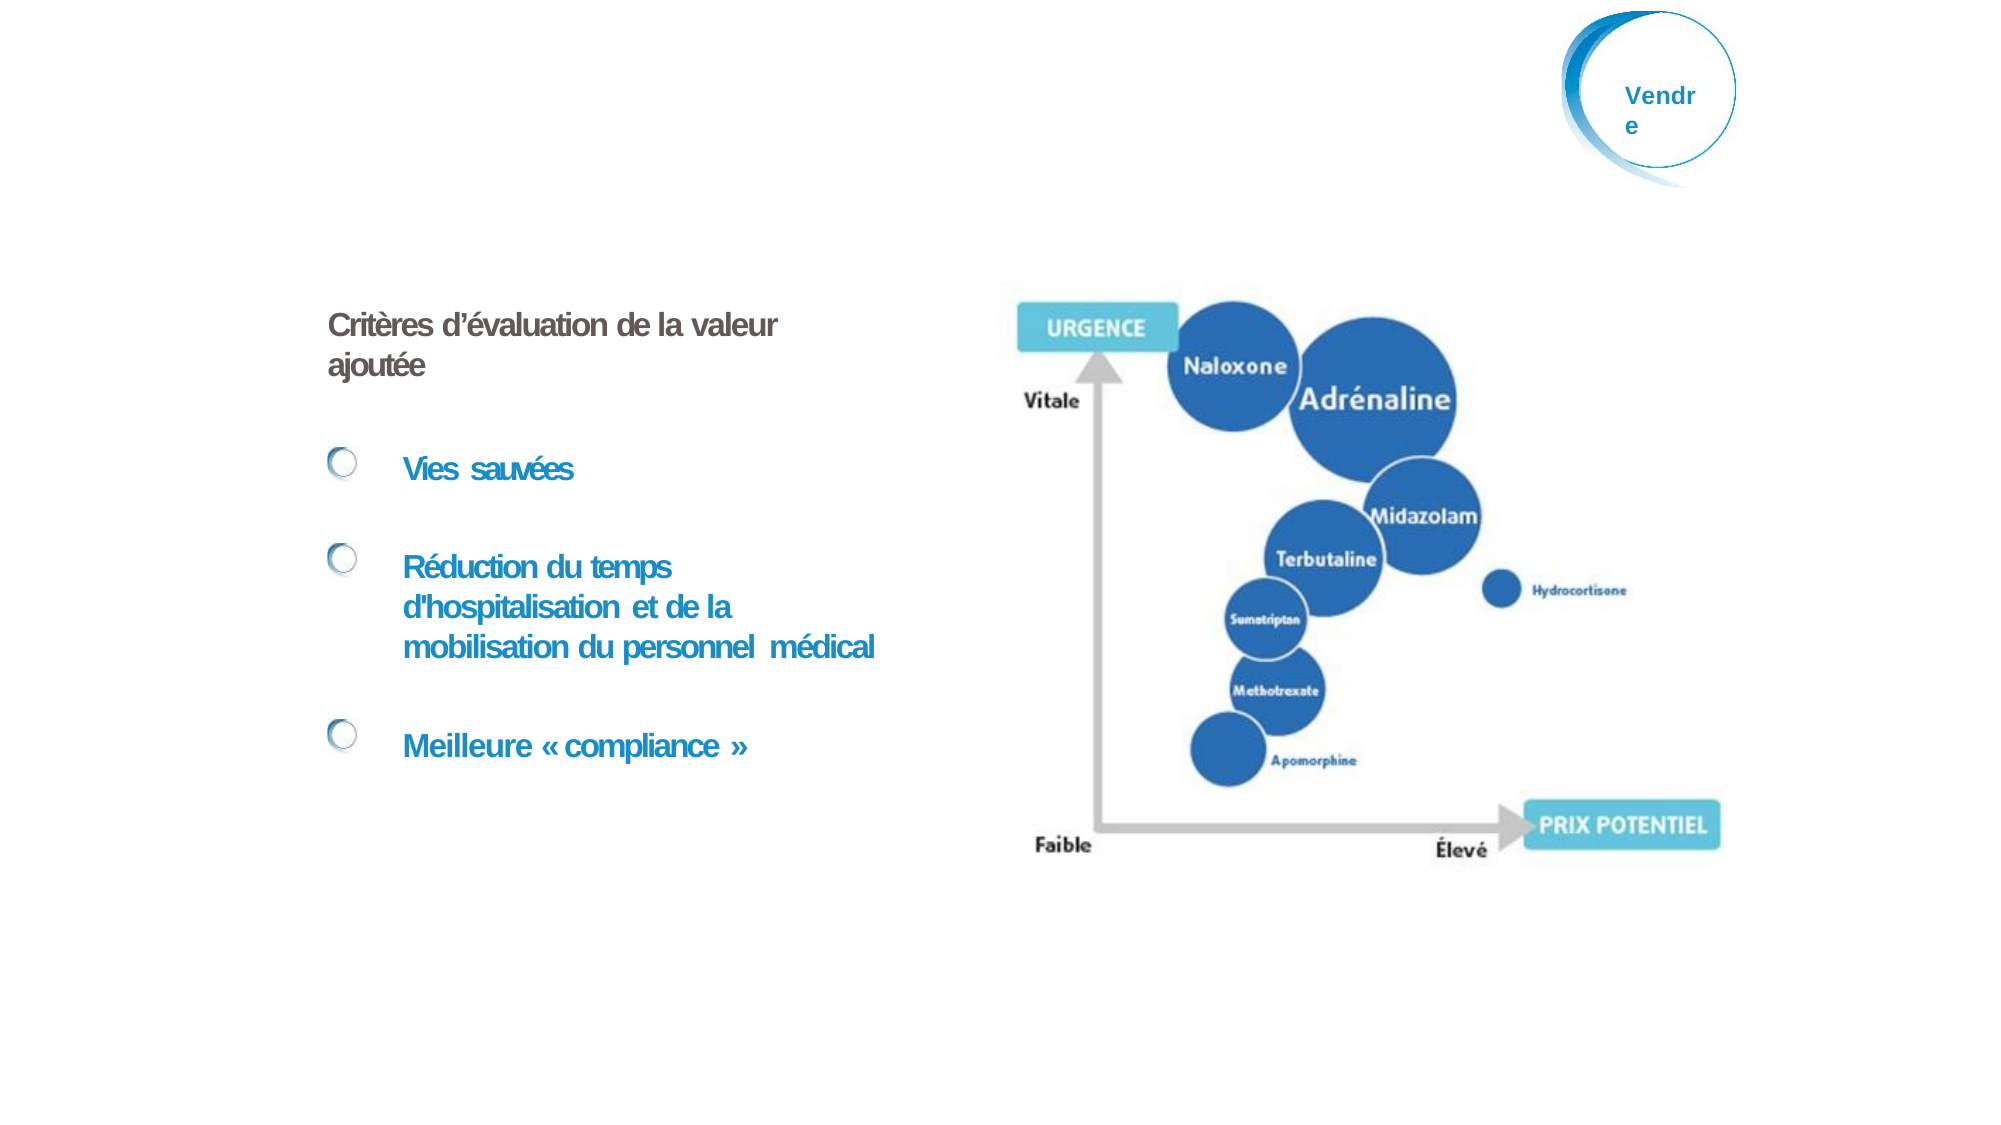

Vendre
# UN “PRICING POWER” LIÉ A LA VALEUR  AJOUTÉE

Critères d’évaluation de la valeur ajoutée
Vies sauvées

Réduction du temps d'hospitalisation  et de la mobilisation du personnel  médical

Meilleure « compliance »

55